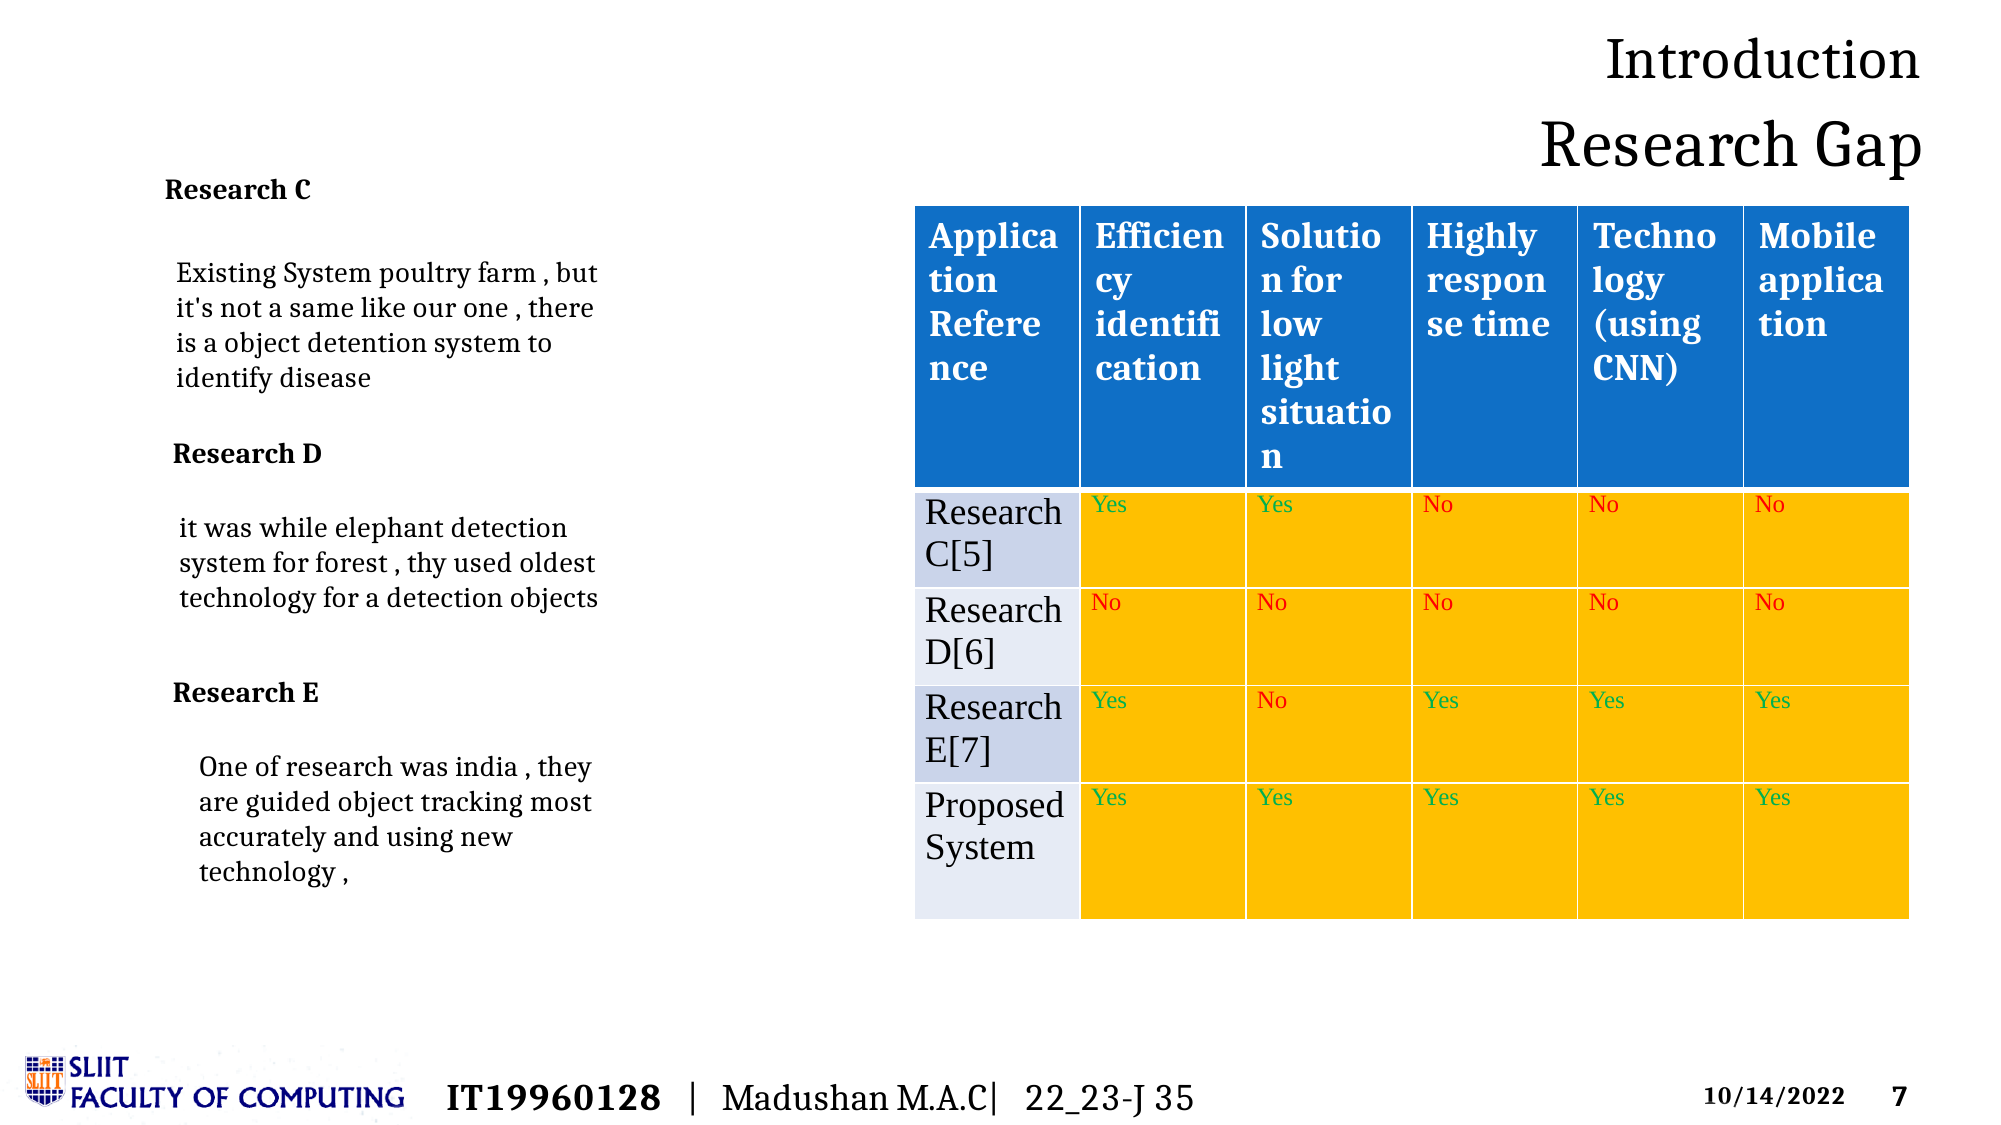

Introduction
Research Gap
Research C
Existing System poultry farm , but it's not a same like our one , there is a object detention system to identify disease
| Application Reference | Efficiency identification | Solution for low light situation | Highly response time | Technology (using CNN) | Mobile application |
| --- | --- | --- | --- | --- | --- |
| Research C[5] | Yes | Yes | No | No | No |
| Research D[6] | No | No | No | No | No |
| Research E[7] | Yes | No | Yes | Yes | Yes |
| Proposed System | Yes | Yes | Yes | Yes | Yes |
Research D
it was while elephant detection system for forest , thy used oldest technology for a detection objects
Research E
One of research was india , they are guided object tracking most accurately and using new technology ,
IT19960128   |   Madushan M.A.C|   22_23-J 35